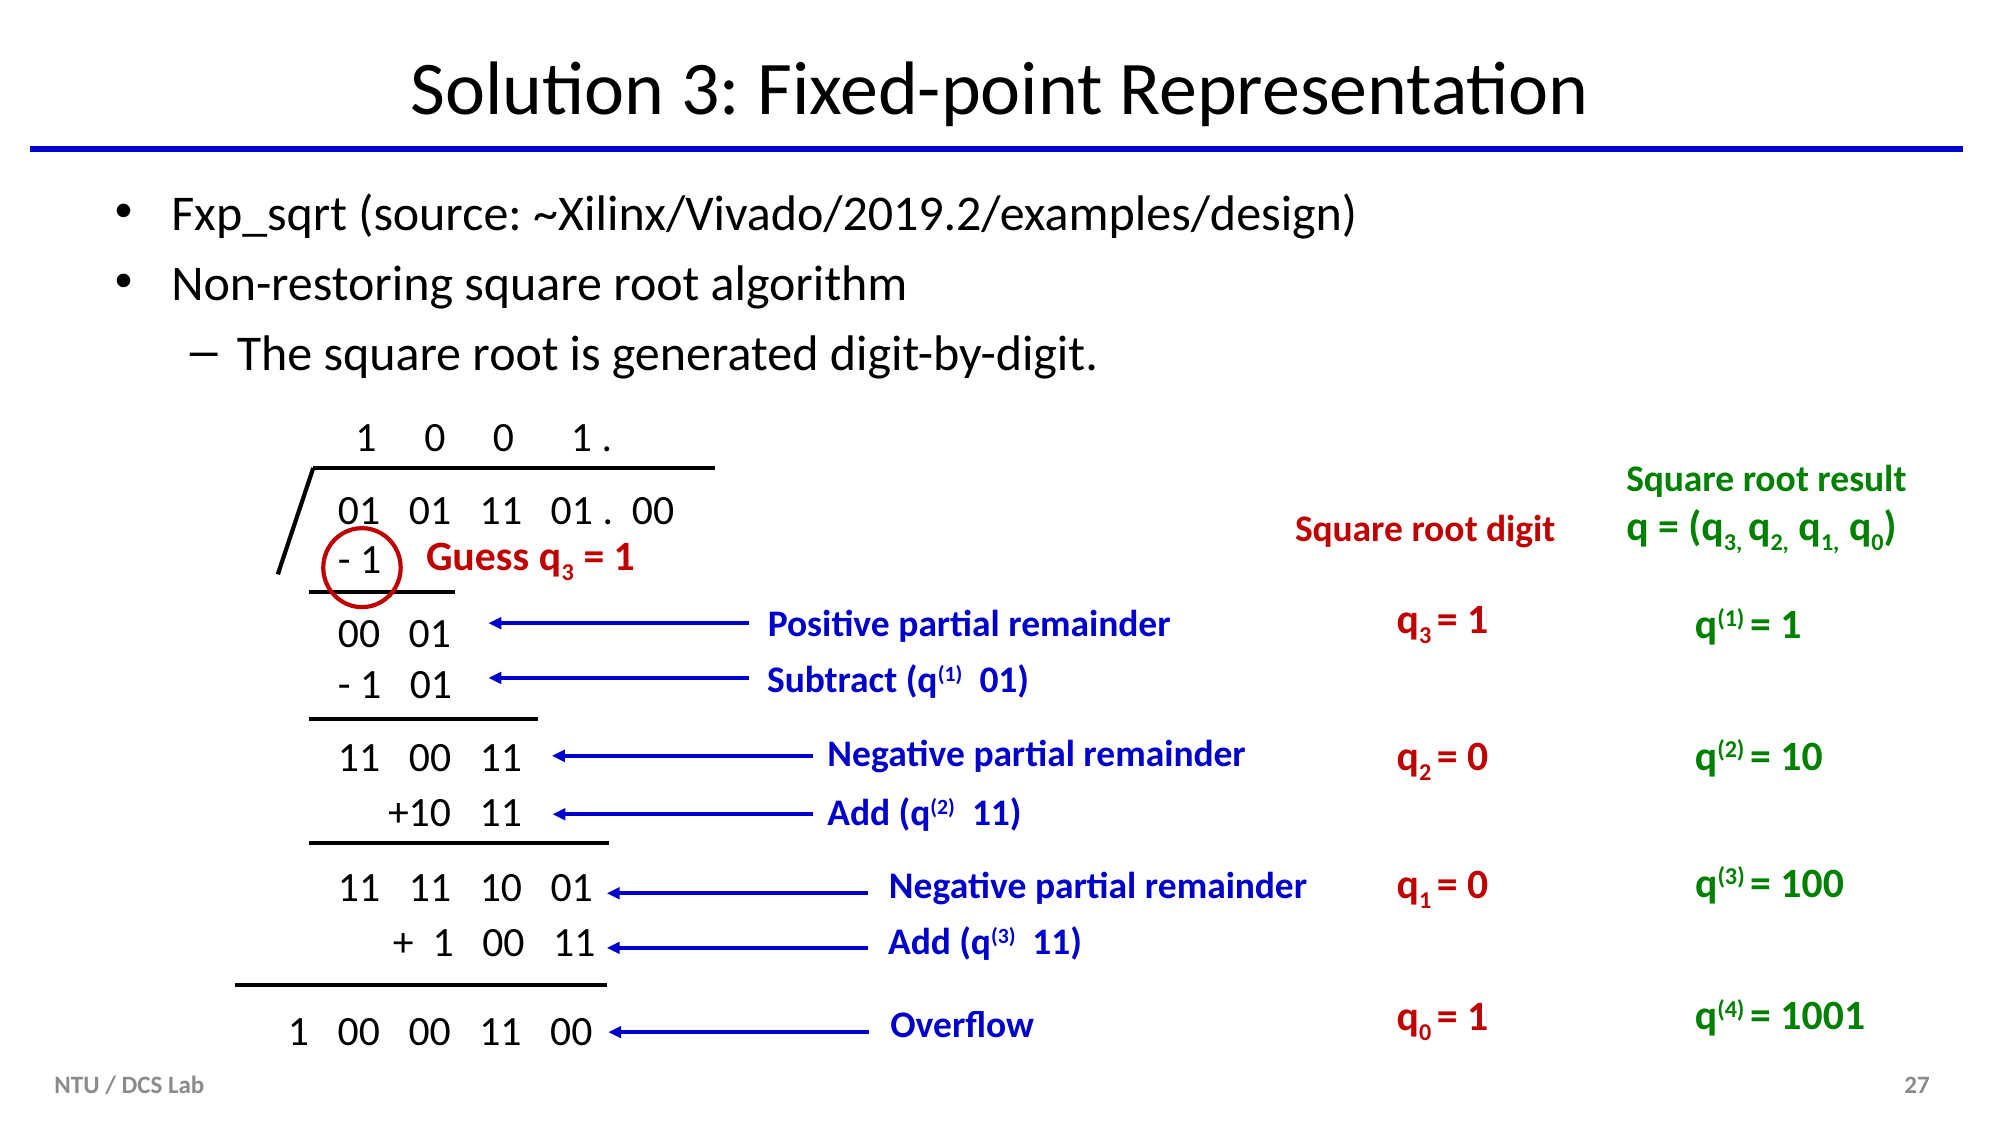

# Solution 3: Fixed-point Representation
Fxp_sqrt (source: ~Xilinx/Vivado/2019.2/examples/design)
Non-restoring square root algorithm
The square root is generated digit-by-digit.

  1     0     0      1 .
Square root result
q = (q3, q2, q1, q0)
01   01   11   01 .  00
Square root digit
Guess q3 = 1
- 1

q3 = 1
q(1) = 1
Positive partial remainder
00   01
Subtract (q(1)  01)
- 1   01
q(2) = 10
Negative partial remainder
q2 = 0
11   00   11
     +10   11
Add (q(2)  11)
q(3) = 100
q1 = 0
11   11   10   01
Negative partial remainder
     +  1   00   11
Add (q(3)  11)
q(4) = 1001
q0 = 1
Overflow
1   00   00   11   00
NTU / DCS Lab
27